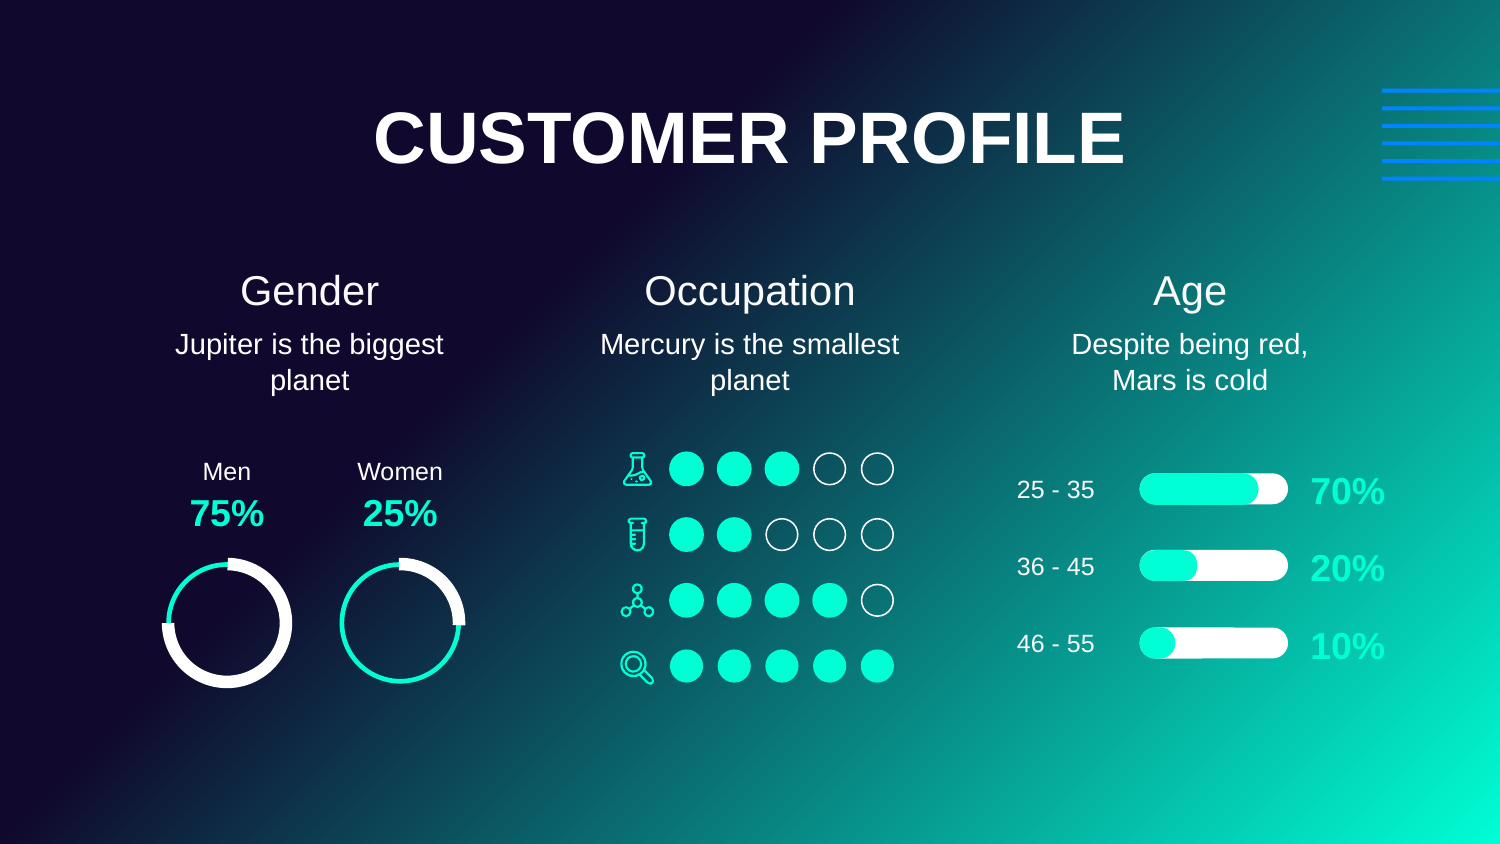

# CUSTOMER PROFILE
Gender
Occupation
Age
Jupiter is the biggest planet

Mercury is the smallest planet
Despite being red, Mars is cold
Men
Women

70%
25 - 35

20%

36 - 45

10%

46 - 55

75%
25%

21-30

31-50